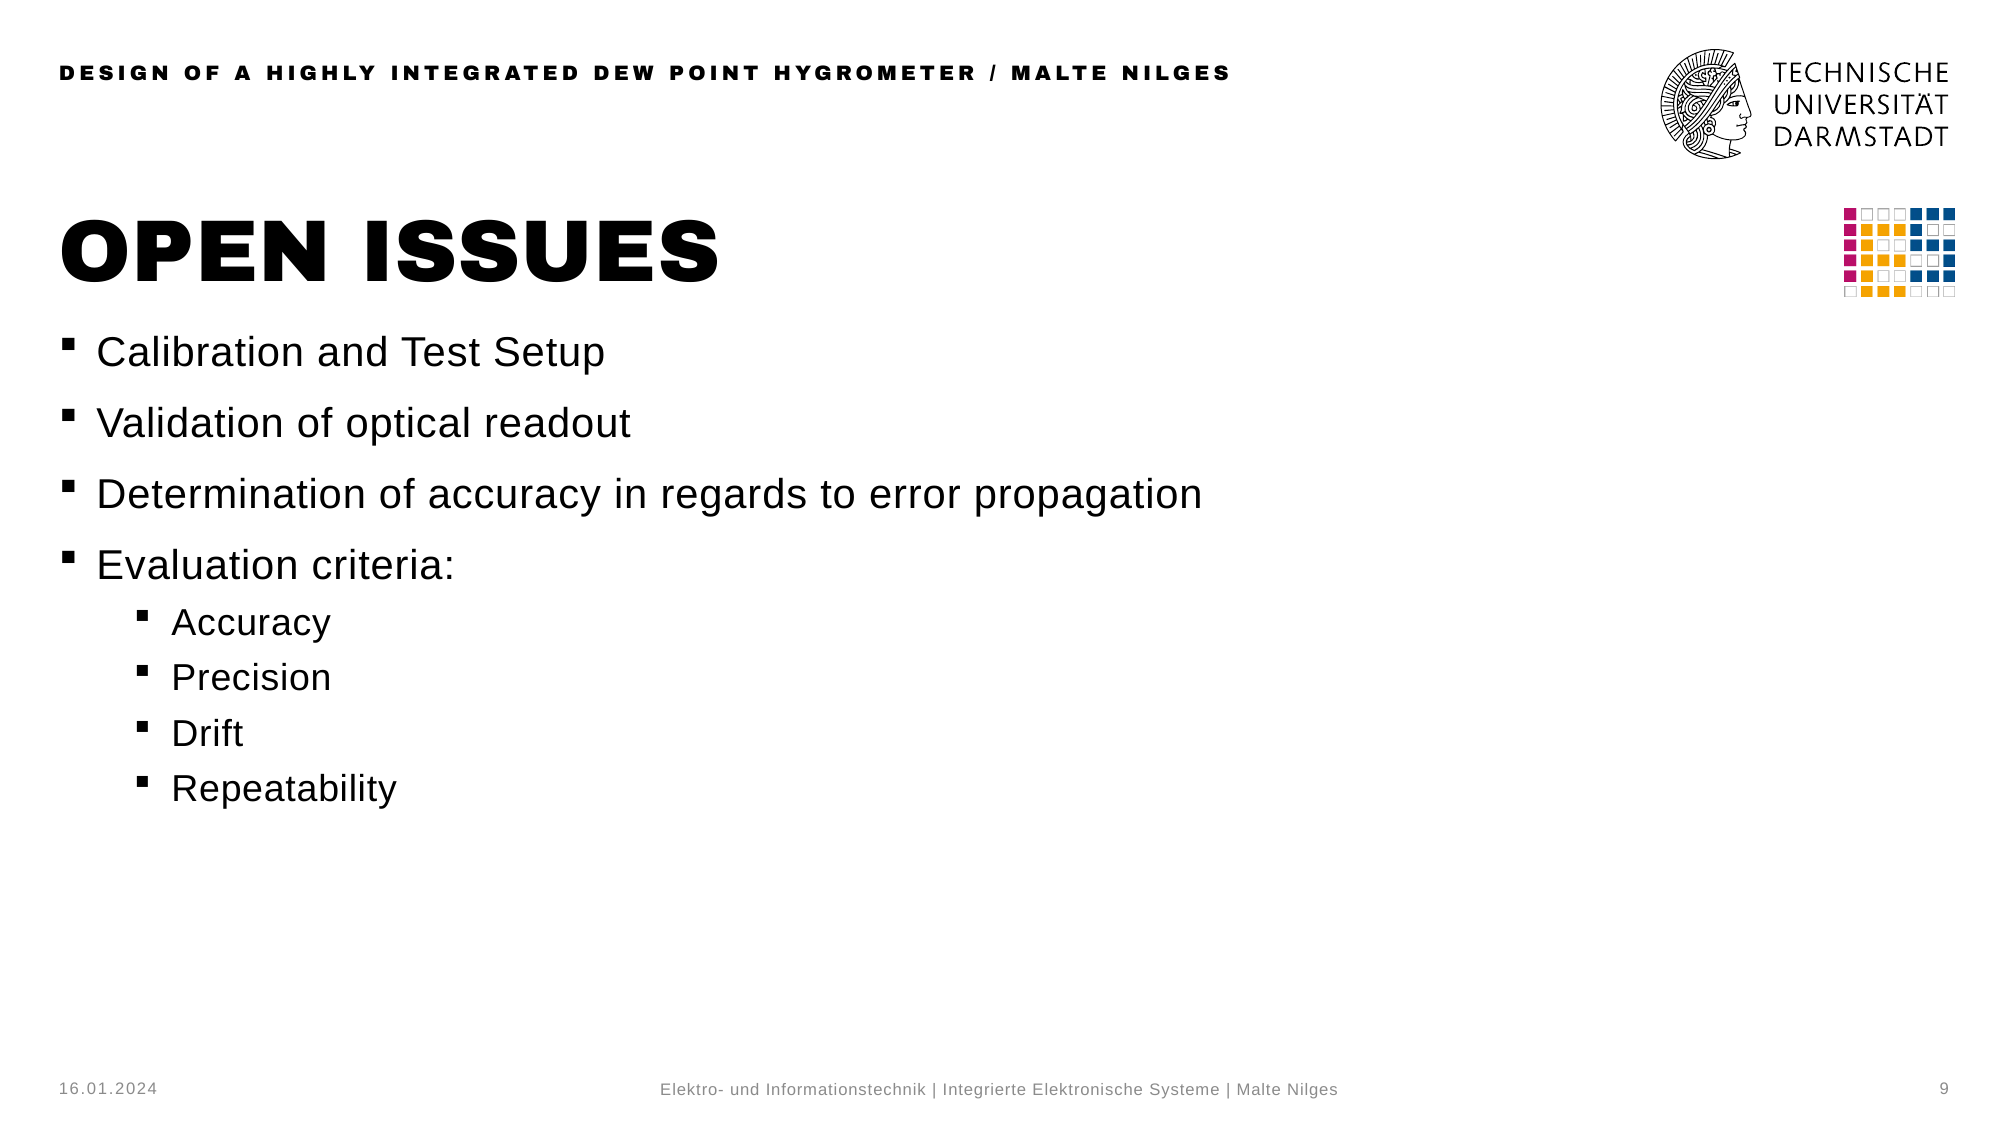

Design of a highly integrated Dew Point Hygrometer / Malte nilges
# Open Issues
Calibration and Test Setup
Validation of optical readout
Determination of accuracy in regards to error propagation
Evaluation criteria:
Accuracy
Precision
Drift
Repeatability
16.01.2024
9